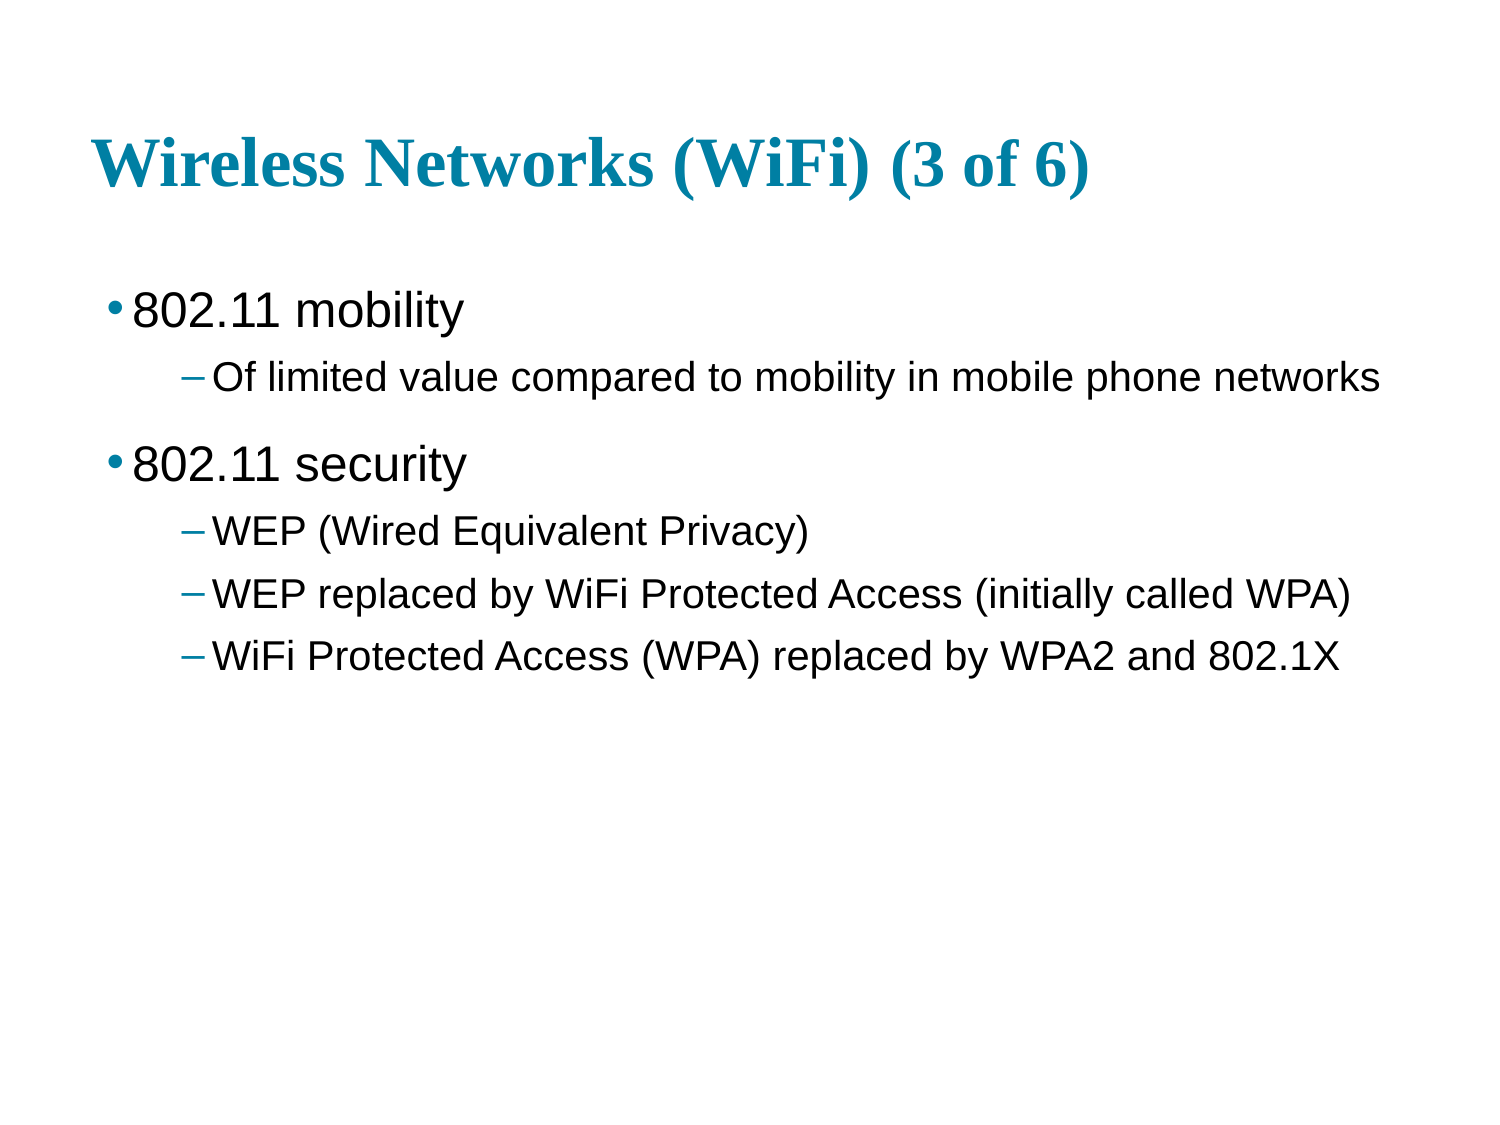

# Wireless Networks (WiFi) (3 of 6)
802.11 mobility
Of limited value compared to mobility in mobile phone networks
802.11 security
WEP (Wired Equivalent Privacy)
WEP replaced by WiFi Protected Access (initially called WPA)
WiFi Protected Access (WPA) replaced by WPA2 and 802.1X